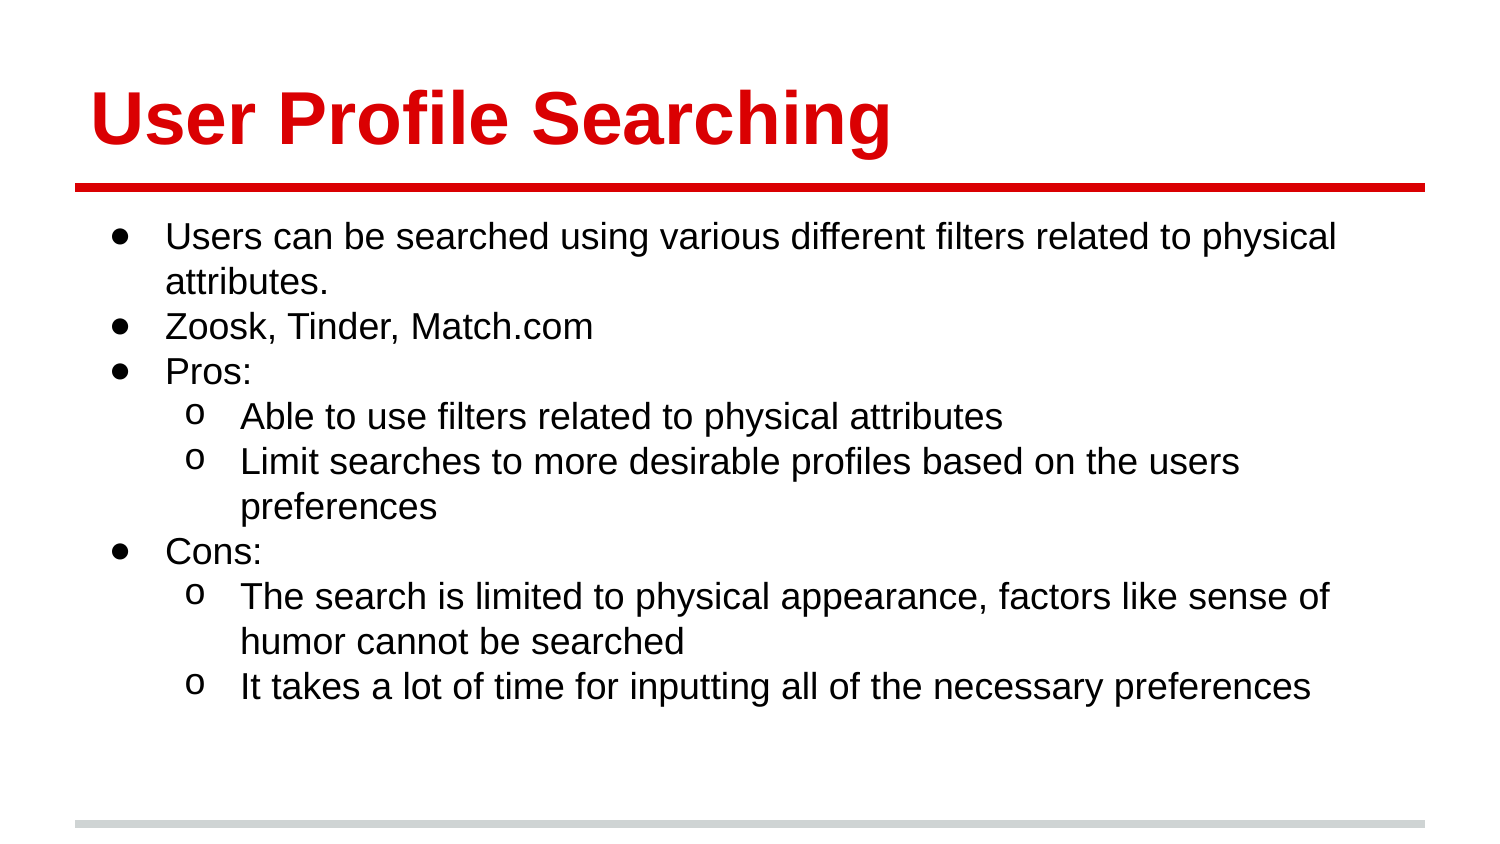

# User Profile Searching
Users can be searched using various different filters related to physical attributes.
Zoosk, Tinder, Match.com
Pros:
Able to use filters related to physical attributes
Limit searches to more desirable profiles based on the users preferences
Cons:
The search is limited to physical appearance, factors like sense of humor cannot be searched
It takes a lot of time for inputting all of the necessary preferences